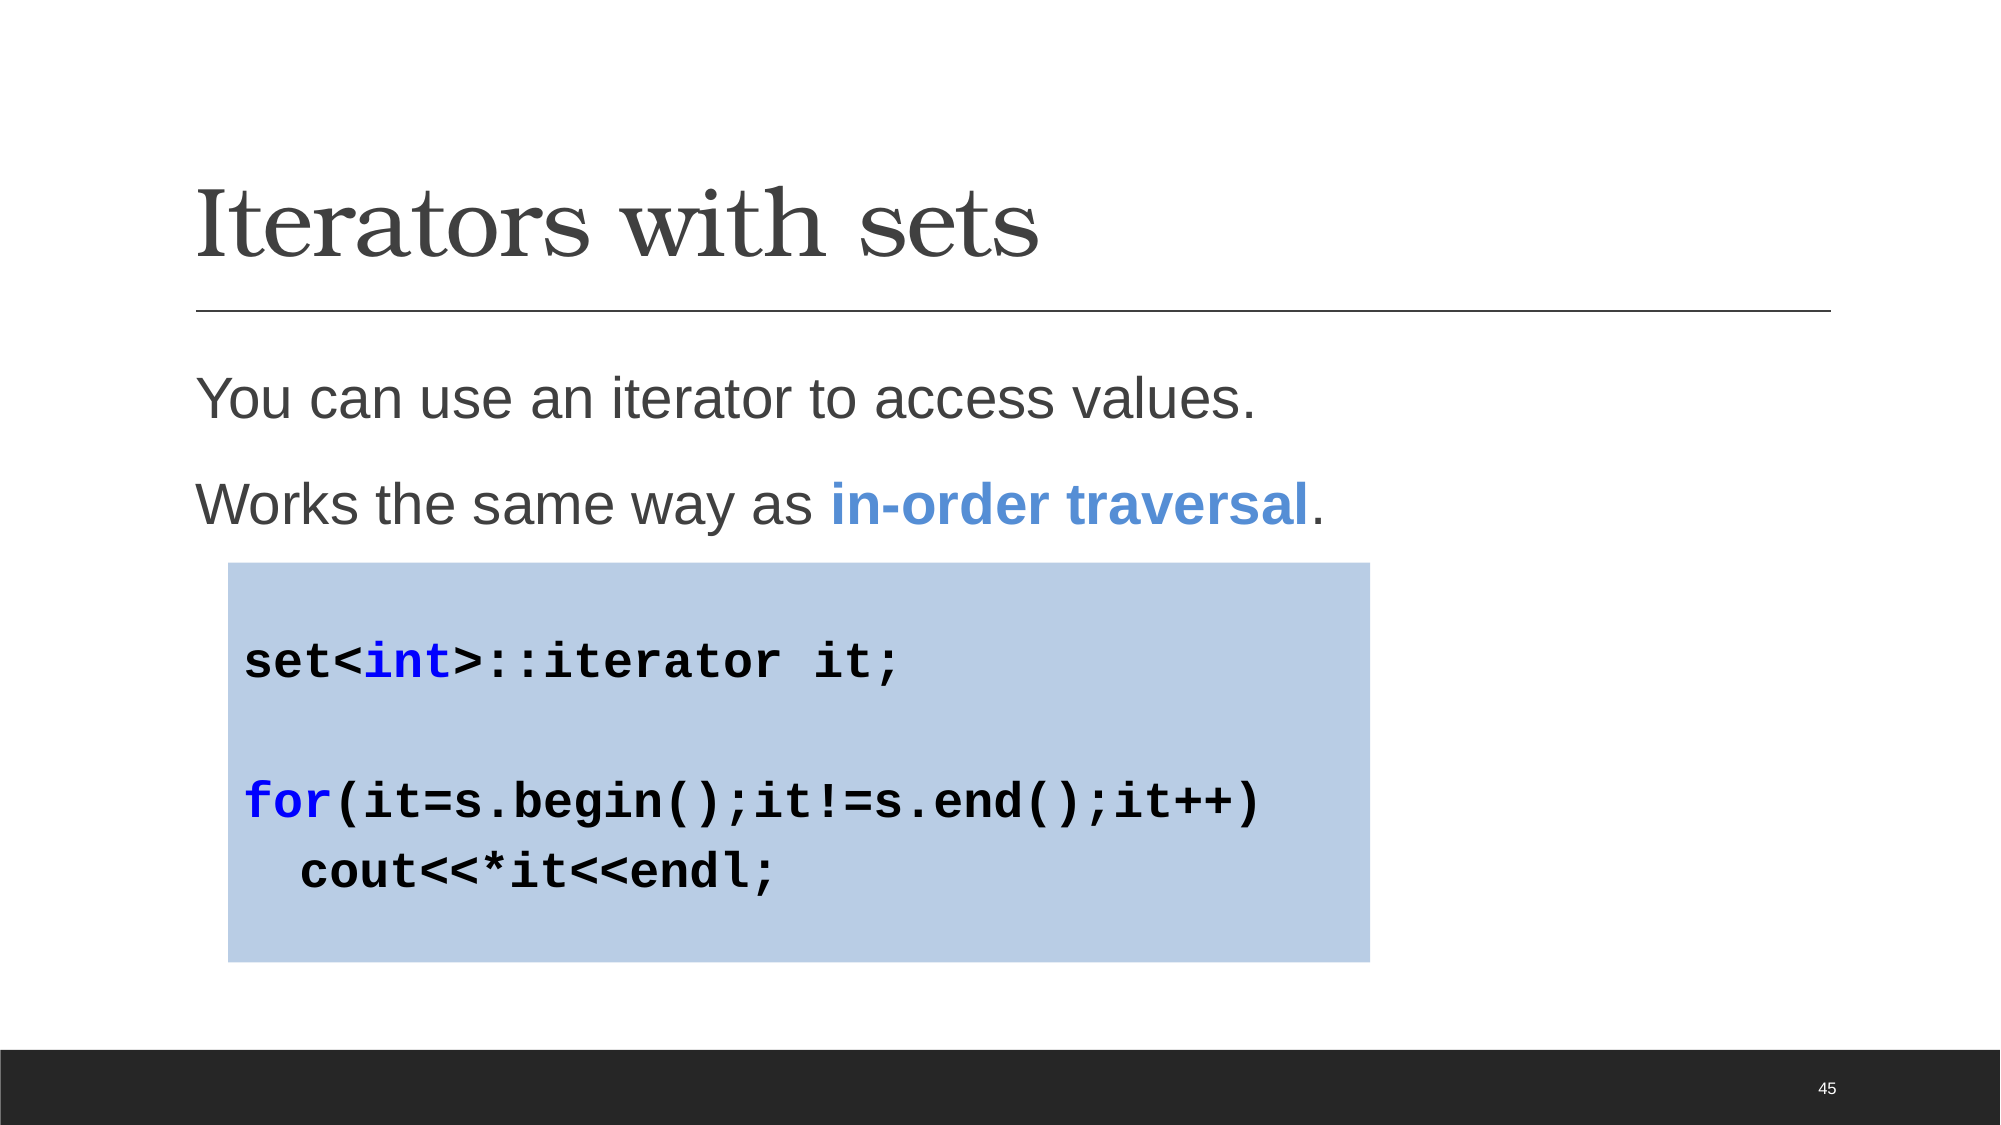

# Iterators with sets
You can use an iterator to access values.
Works the same way as in-order traversal.

set<int>::iterator it;

for(it=s.begin();it!=s.end();it++)
	cout<<*it<<endl;
45